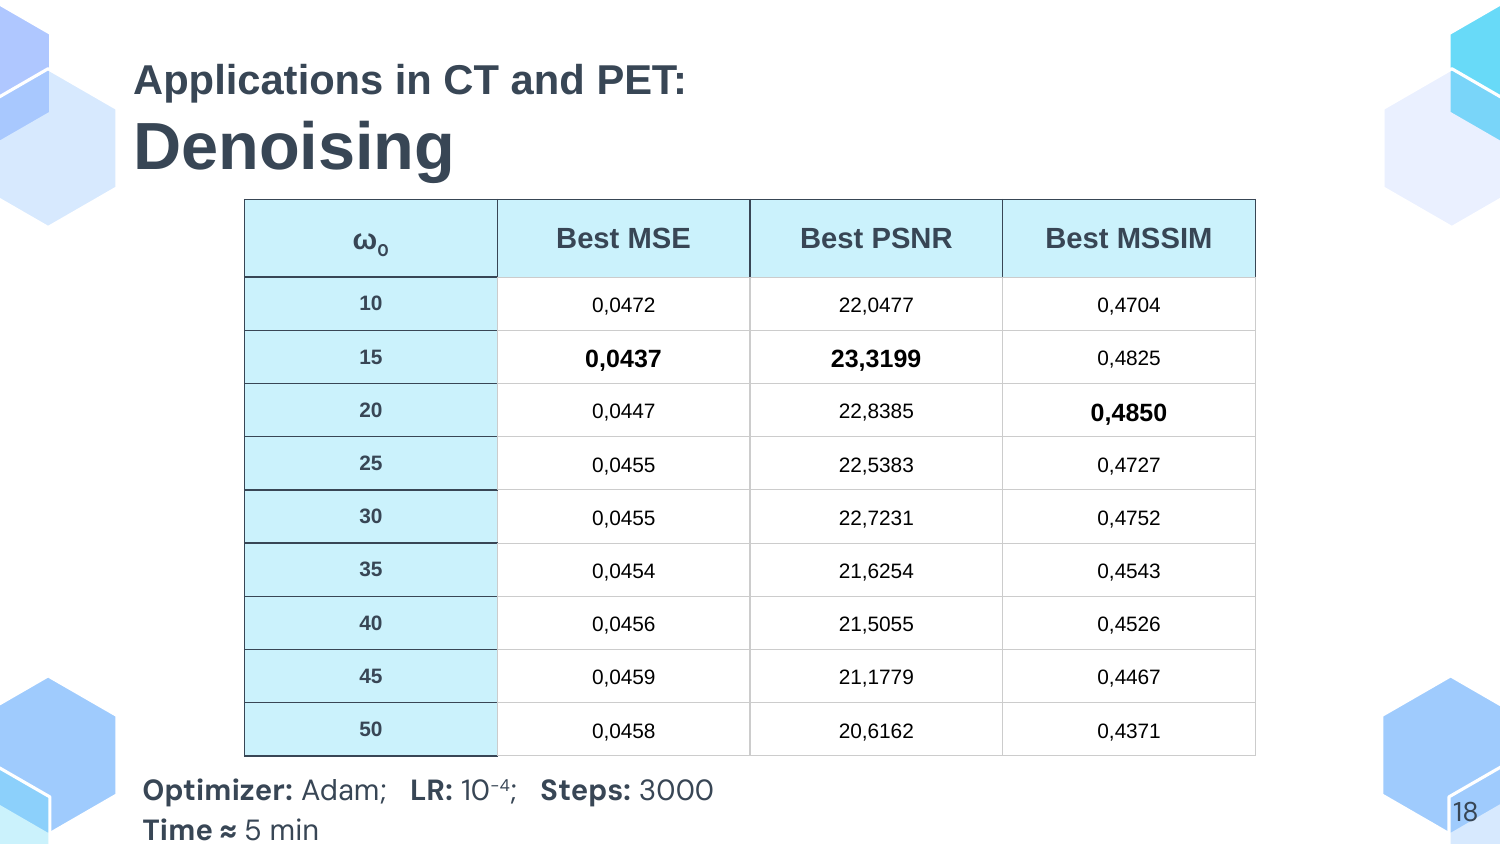

# Applications in CT and PET:
Denoising
| ω0 | Best MSE | Best PSNR | Best MSSIM |
| --- | --- | --- | --- |
| 10 | 0,0472 | 22,0477 | 0,4704 |
| 15 | 0,0437 | 23,3199 | 0,4825 |
| 20 | 0,0447 | 22,8385 | 0,4850 |
| 25 | 0,0455 | 22,5383 | 0,4727 |
| 30 | 0,0455 | 22,7231 | 0,4752 |
| 35 | 0,0454 | 21,6254 | 0,4543 |
| 40 | 0,0456 | 21,5055 | 0,4526 |
| 45 | 0,0459 | 21,1779 | 0,4467 |
| 50 | 0,0458 | 20,6162 | 0,4371 |
Optimizer: Adam;   LR: 10-4;   Steps: 3000
Time ≈ 5 min
18